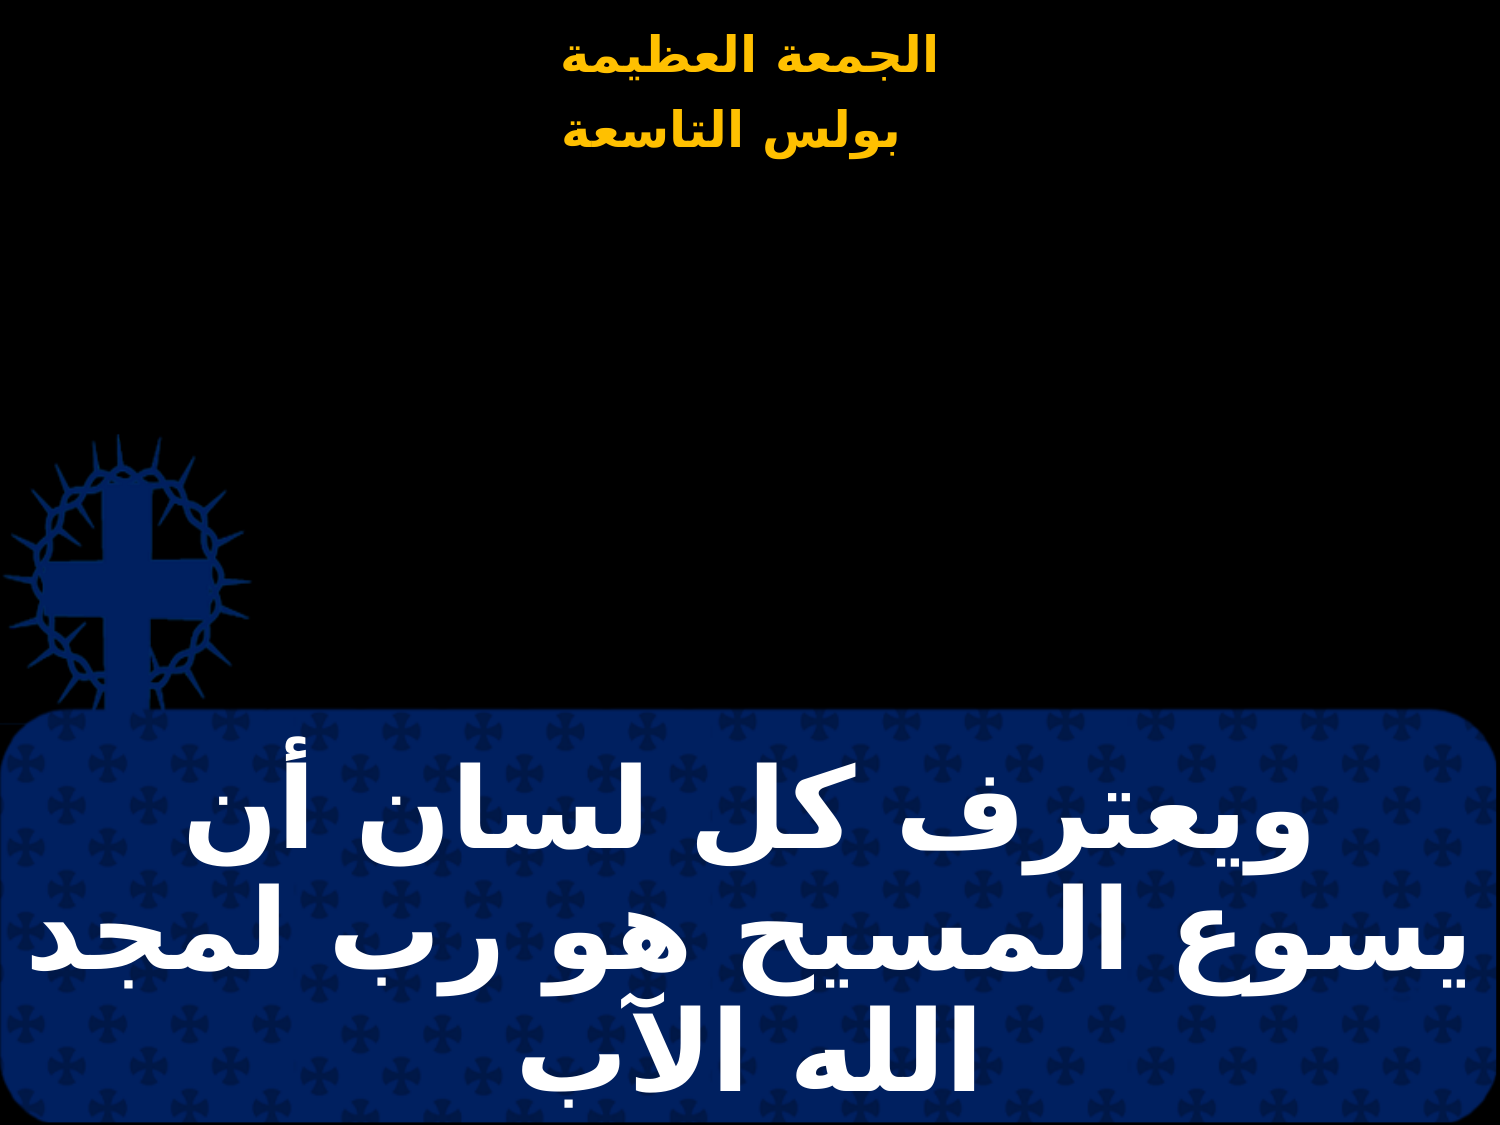

# ويعترف كل لسان أن يسوع المسيح هو رب لمجد الله الآب